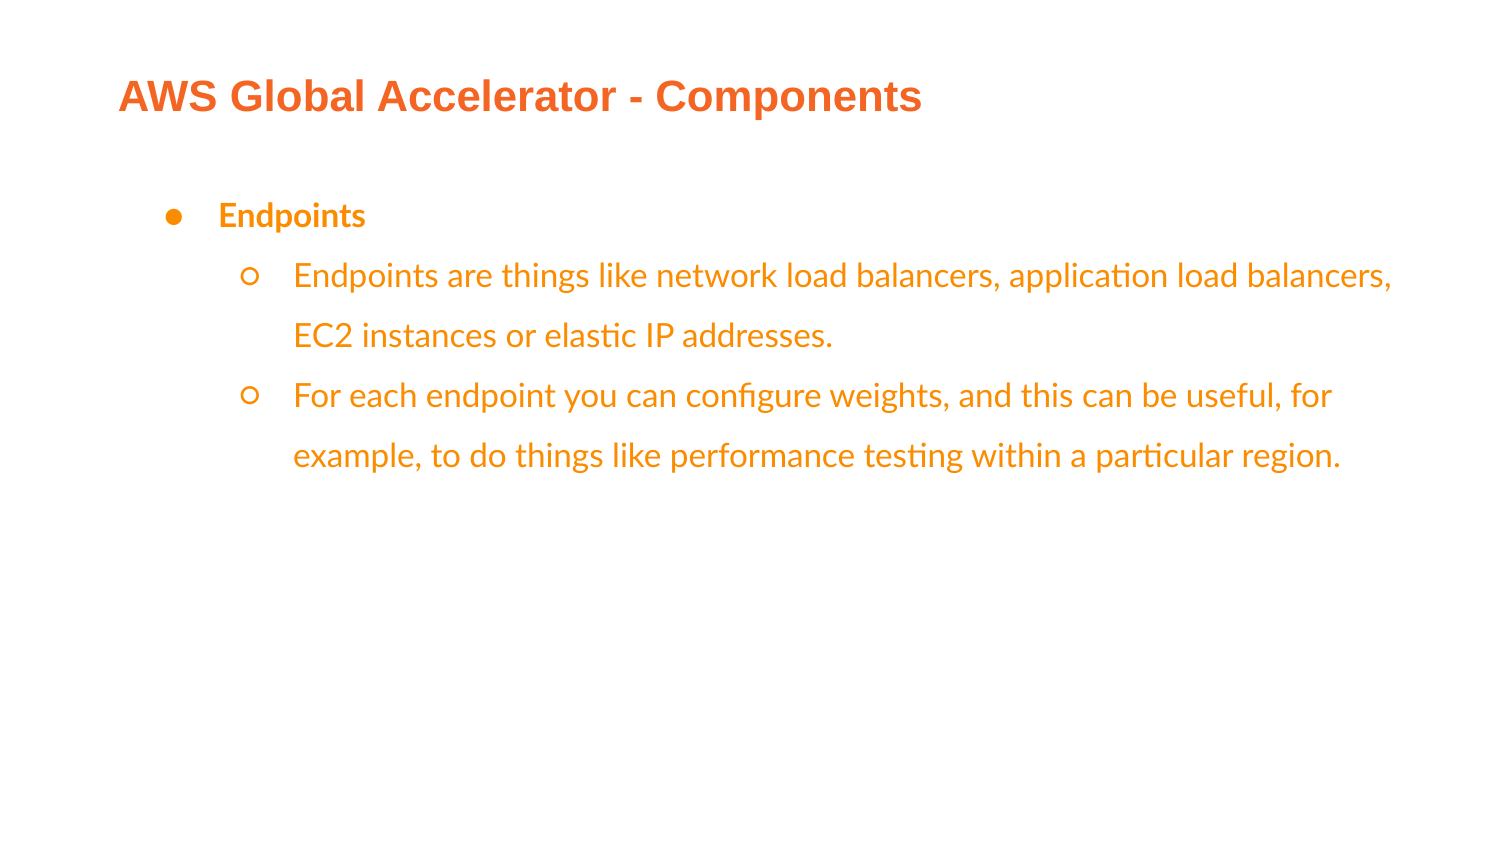

AWS Global Accelerator - Components
Endpoints
Endpoints are things like network load balancers, application load balancers, EC2 instances or elastic IP addresses.
For each endpoint you can configure weights, and this can be useful, for example, to do things like performance testing within a particular region.